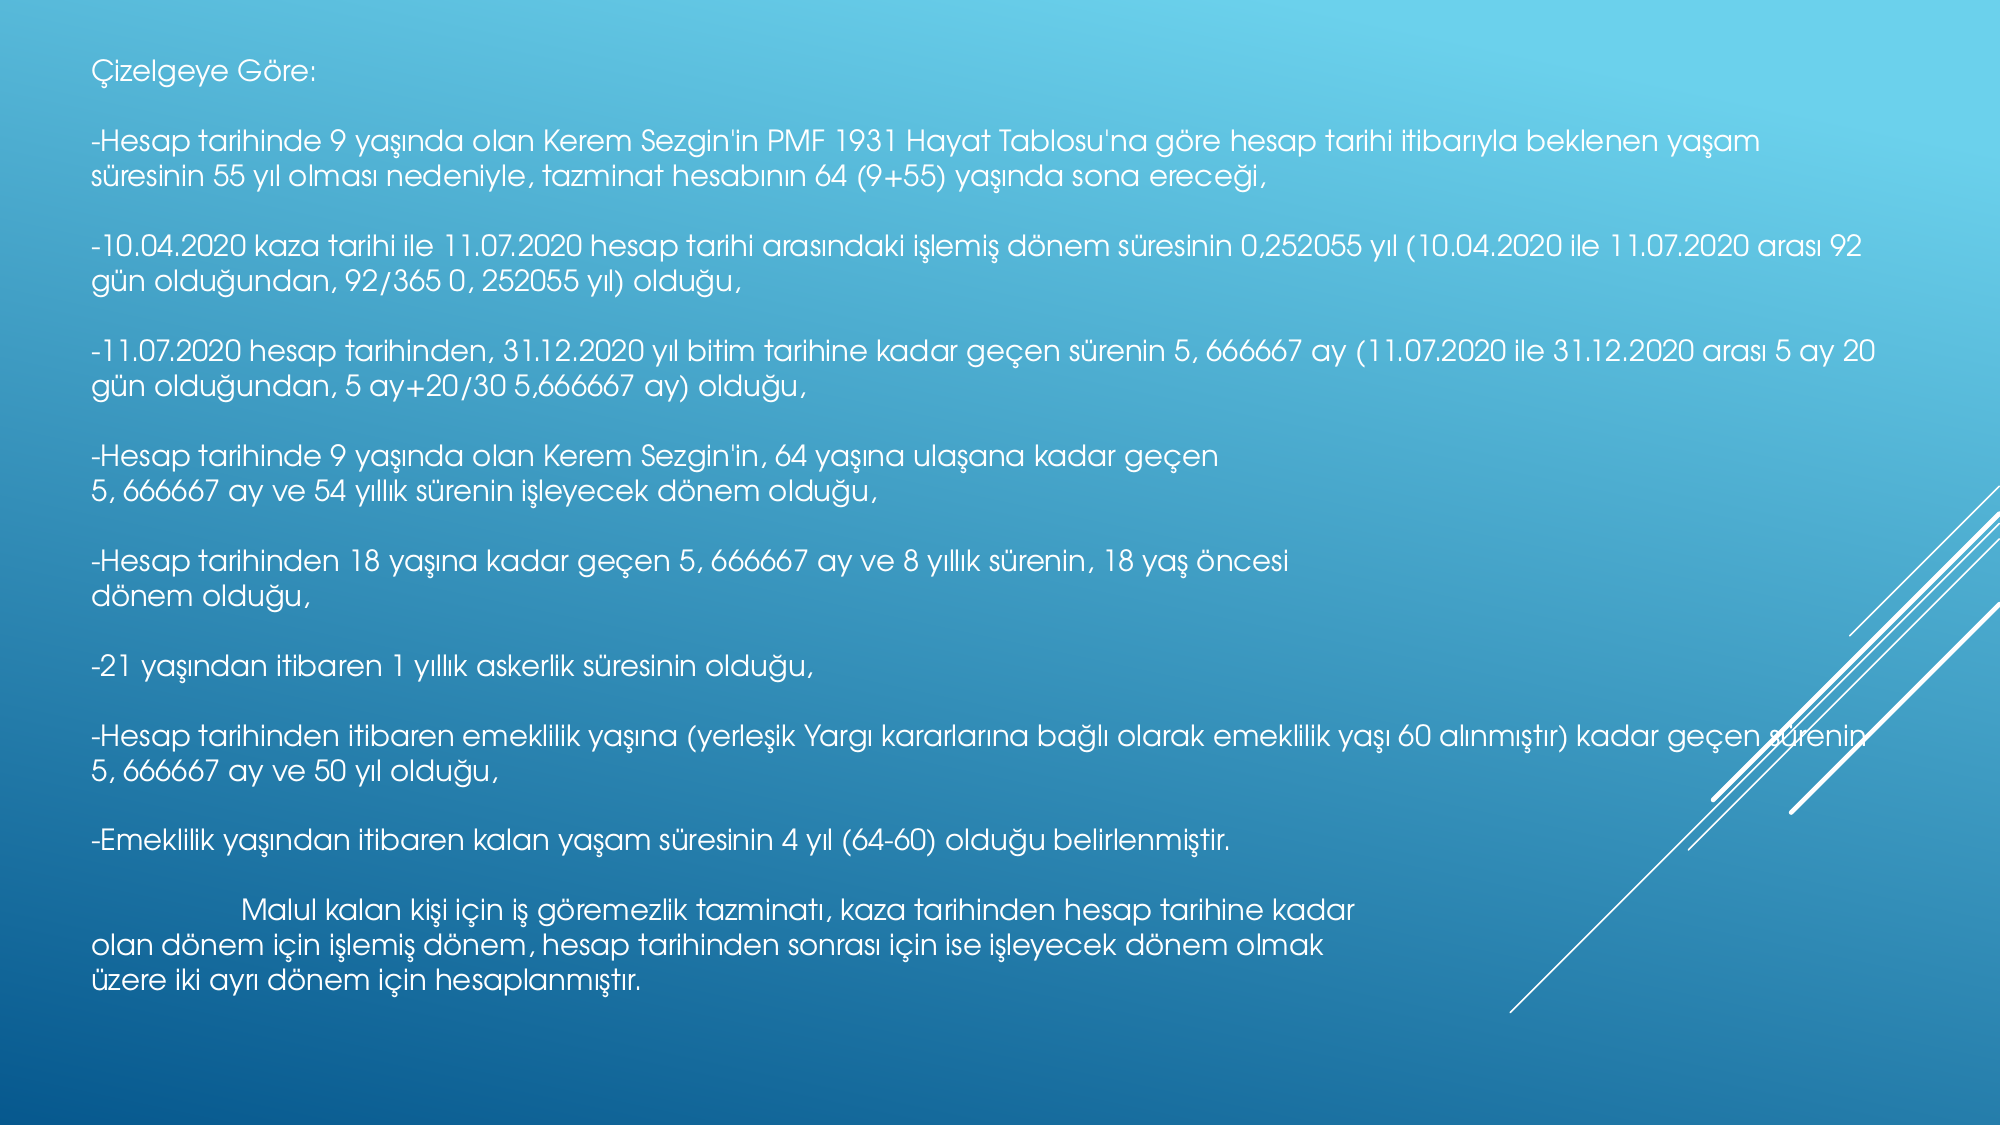

Çizelgeye Göre:

-Hesap tarihinde 9 yaşında olan Kerem Sezgin'in PMF 1931 Hayat Tablosu'na göre hesap tarihi itibarıyla beklenen yaşam süresinin 55 yıl olması nedeniyle, tazminat hesabının 64 (9+55) yaşında sona ereceği,

-10.04.2020 kaza tarihi ile 11.07.2020 hesap tarihi arasındaki işlemiş dönem süresinin 0,252055 yıl (10.04.2020 ile 11.07.2020 arası 92 gün olduğundan, 92/365 0, 252055 yıl) olduğu,

-11.07.2020 hesap tarihinden, 31.12.2020 yıl bitim tarihine kadar geçen sürenin 5, 666667 ay (11.07.2020 ile 31.12.2020 arası 5 ay 20 gün olduğundan, 5 ay+20/30 5,666667 ay) olduğu,

-Hesap tarihinde 9 yaşında olan Kerem Sezgin'in, 64 yaşına ulaşana kadar geçen
5, 666667 ay ve 54 yıllık sürenin işleyecek dönem olduğu,

-Hesap tarihinden 18 yaşına kadar geçen 5, 666667 ay ve 8 yıllık sürenin, 18 yaş öncesi
dönem olduğu,

-21 yaşından itibaren 1 yıllık askerlik süresinin olduğu,

-Hesap tarihinden itibaren emeklilik yaşına (yerleşik Yargı kararlarına bağlı olarak emeklilik yaşı 60 alınmıştır) kadar geçen sürenin 5, 666667 ay ve 50 yıl olduğu,

-Emeklilik yaşından itibaren kalan yaşam süresinin 4 yıl (64-60) olduğu belirlenmiştir.

	Malul kalan kişi için iş göremezlik tazminatı, kaza tarihinden hesap tarihine kadar
olan dönem için işlemiş dönem, hesap tarihinden sonrası için ise işleyecek dönem olmak
üzere iki ayrı dönem için hesaplanmıştır.